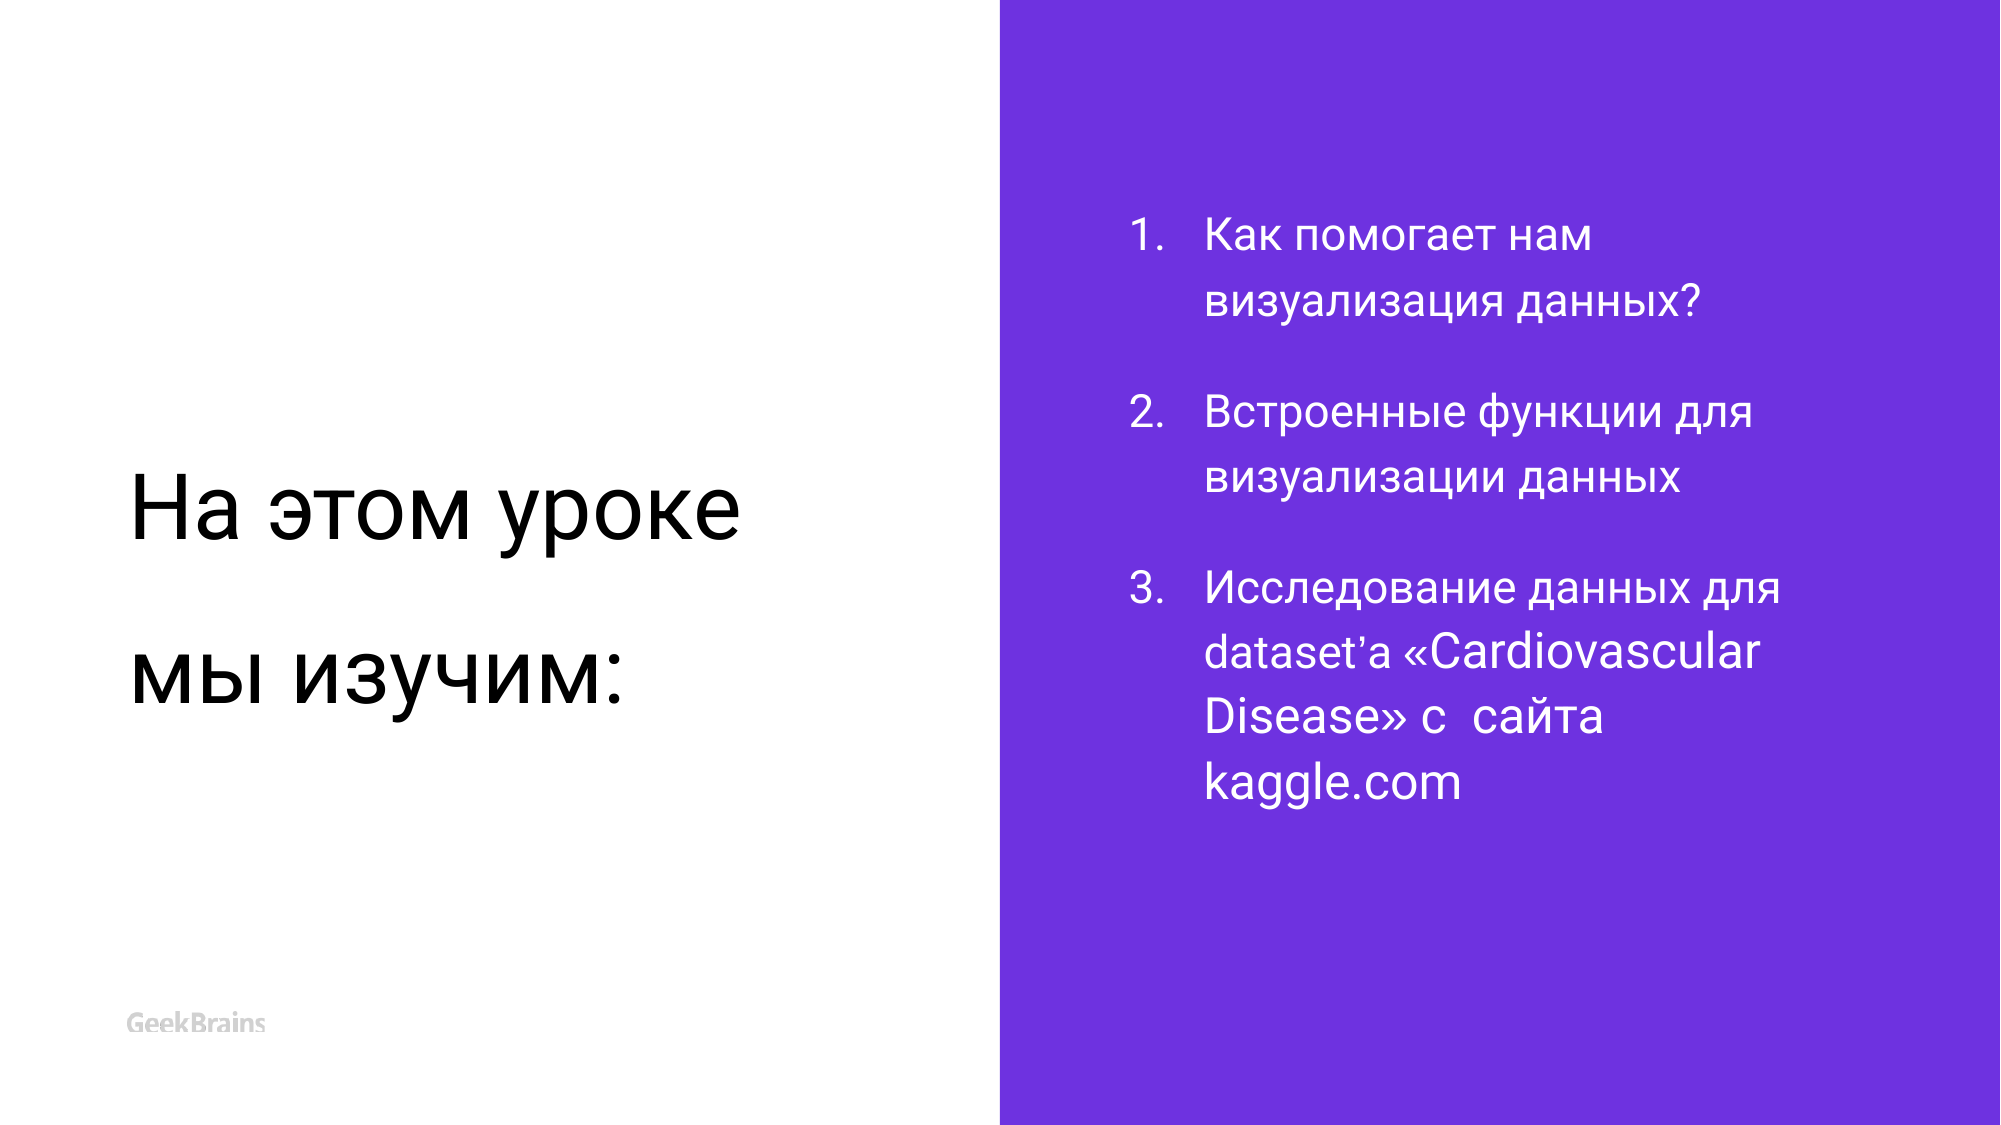

# На этом уроке мы изучим:
Как помогает нам визуализация данных?
Встроенные функции для визуализации данных
Исследование данных для  dataset’а «Cardiovascular Disease» c  сайта kaggle.com